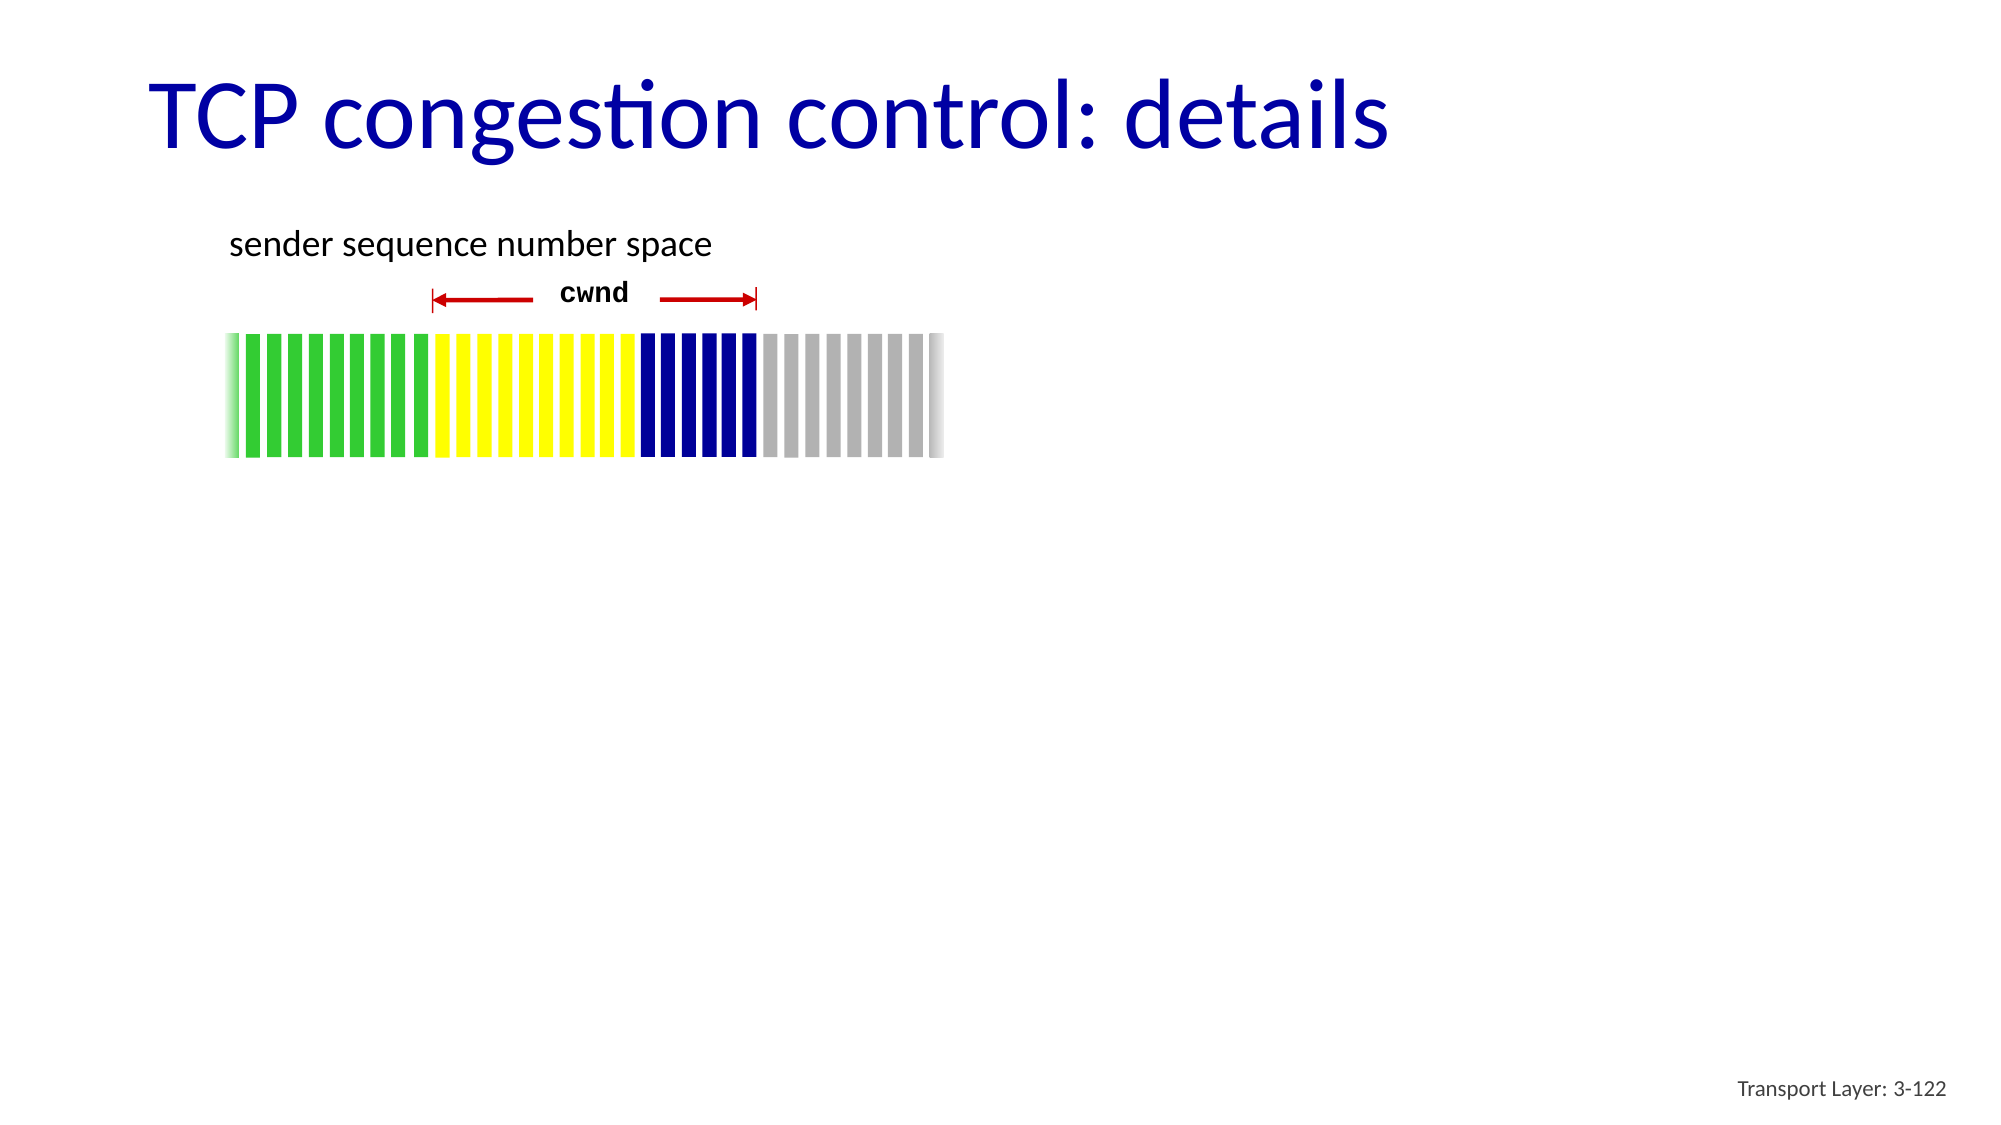

# TCP congestion control: details
sender sequence number space
cwnd

Transport Layer: 3-122